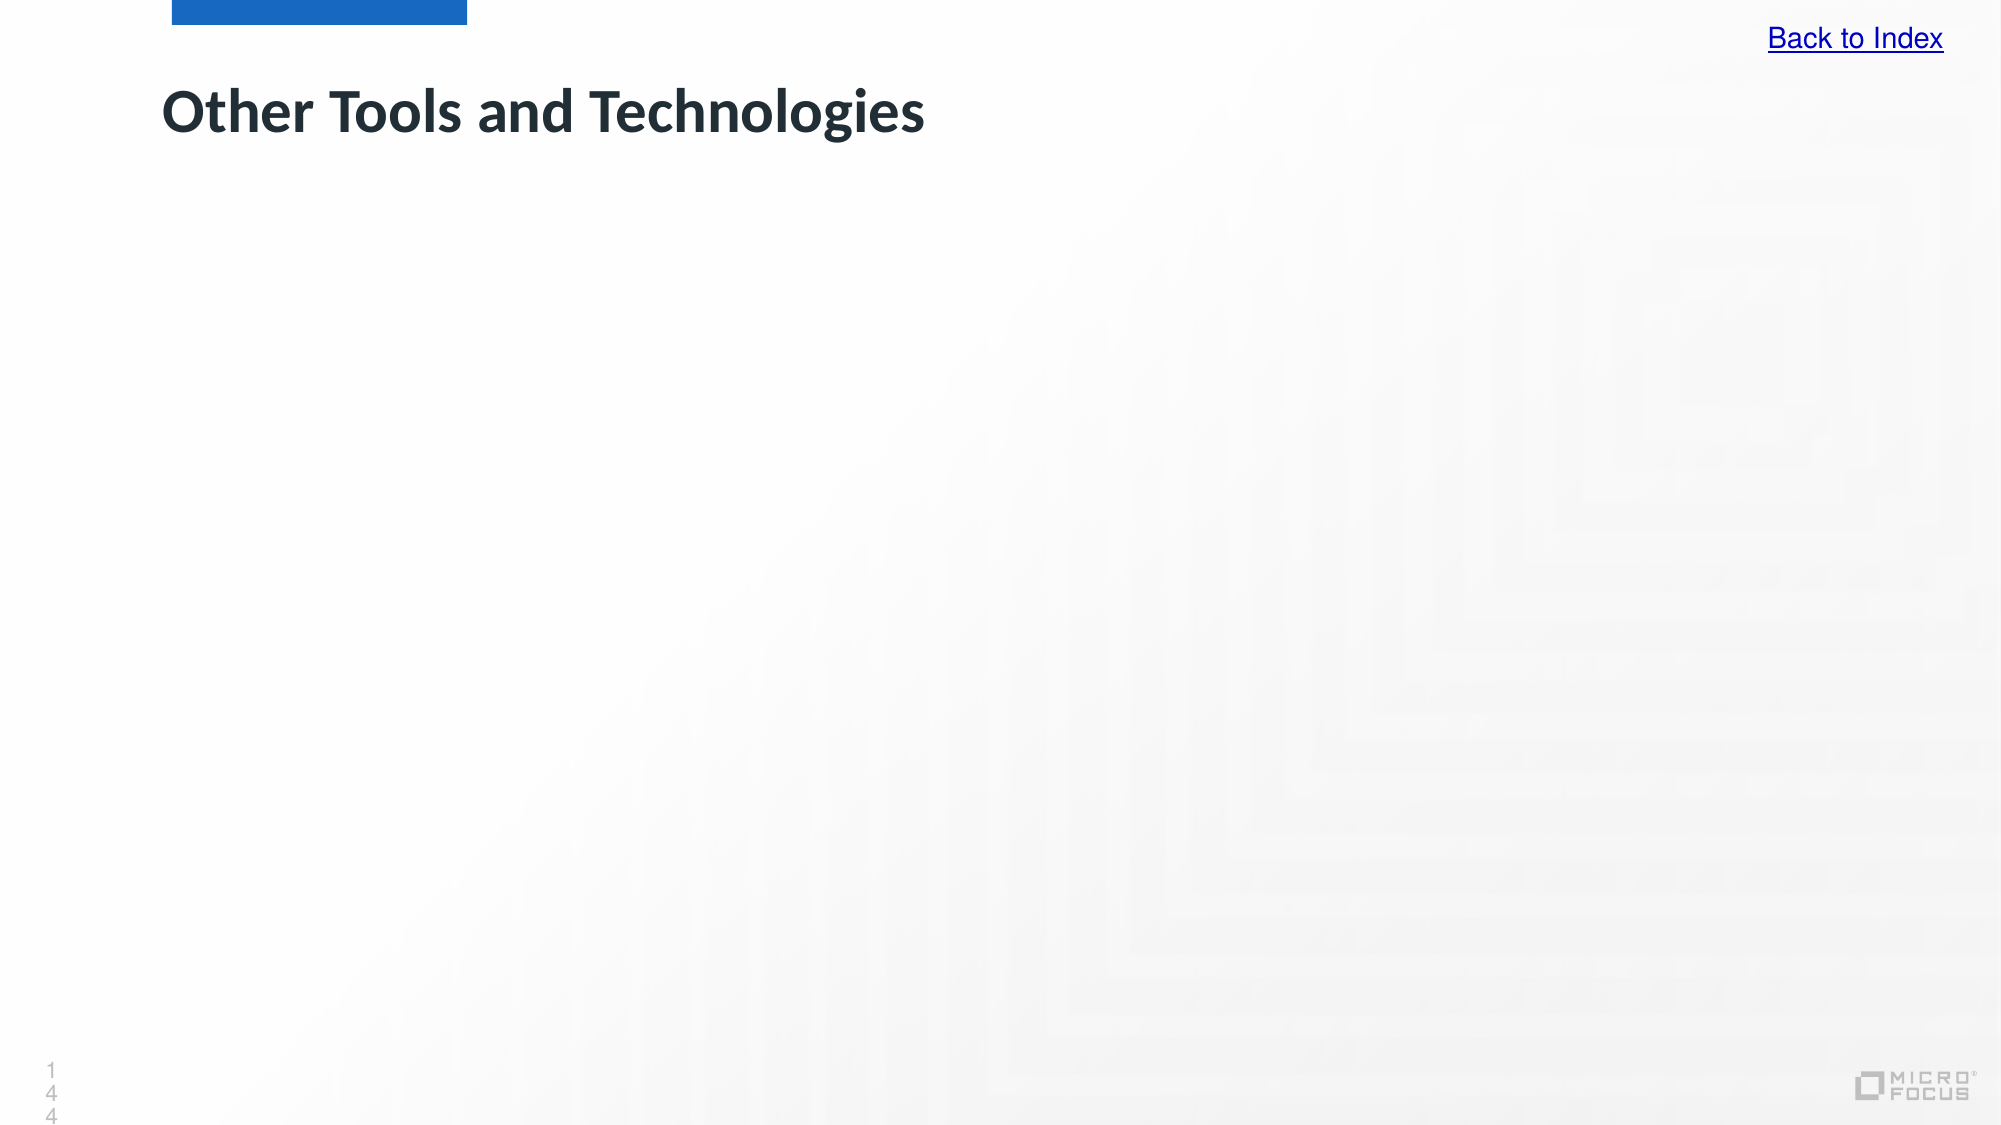

Back to Index
# Other Tools and Technologies
144